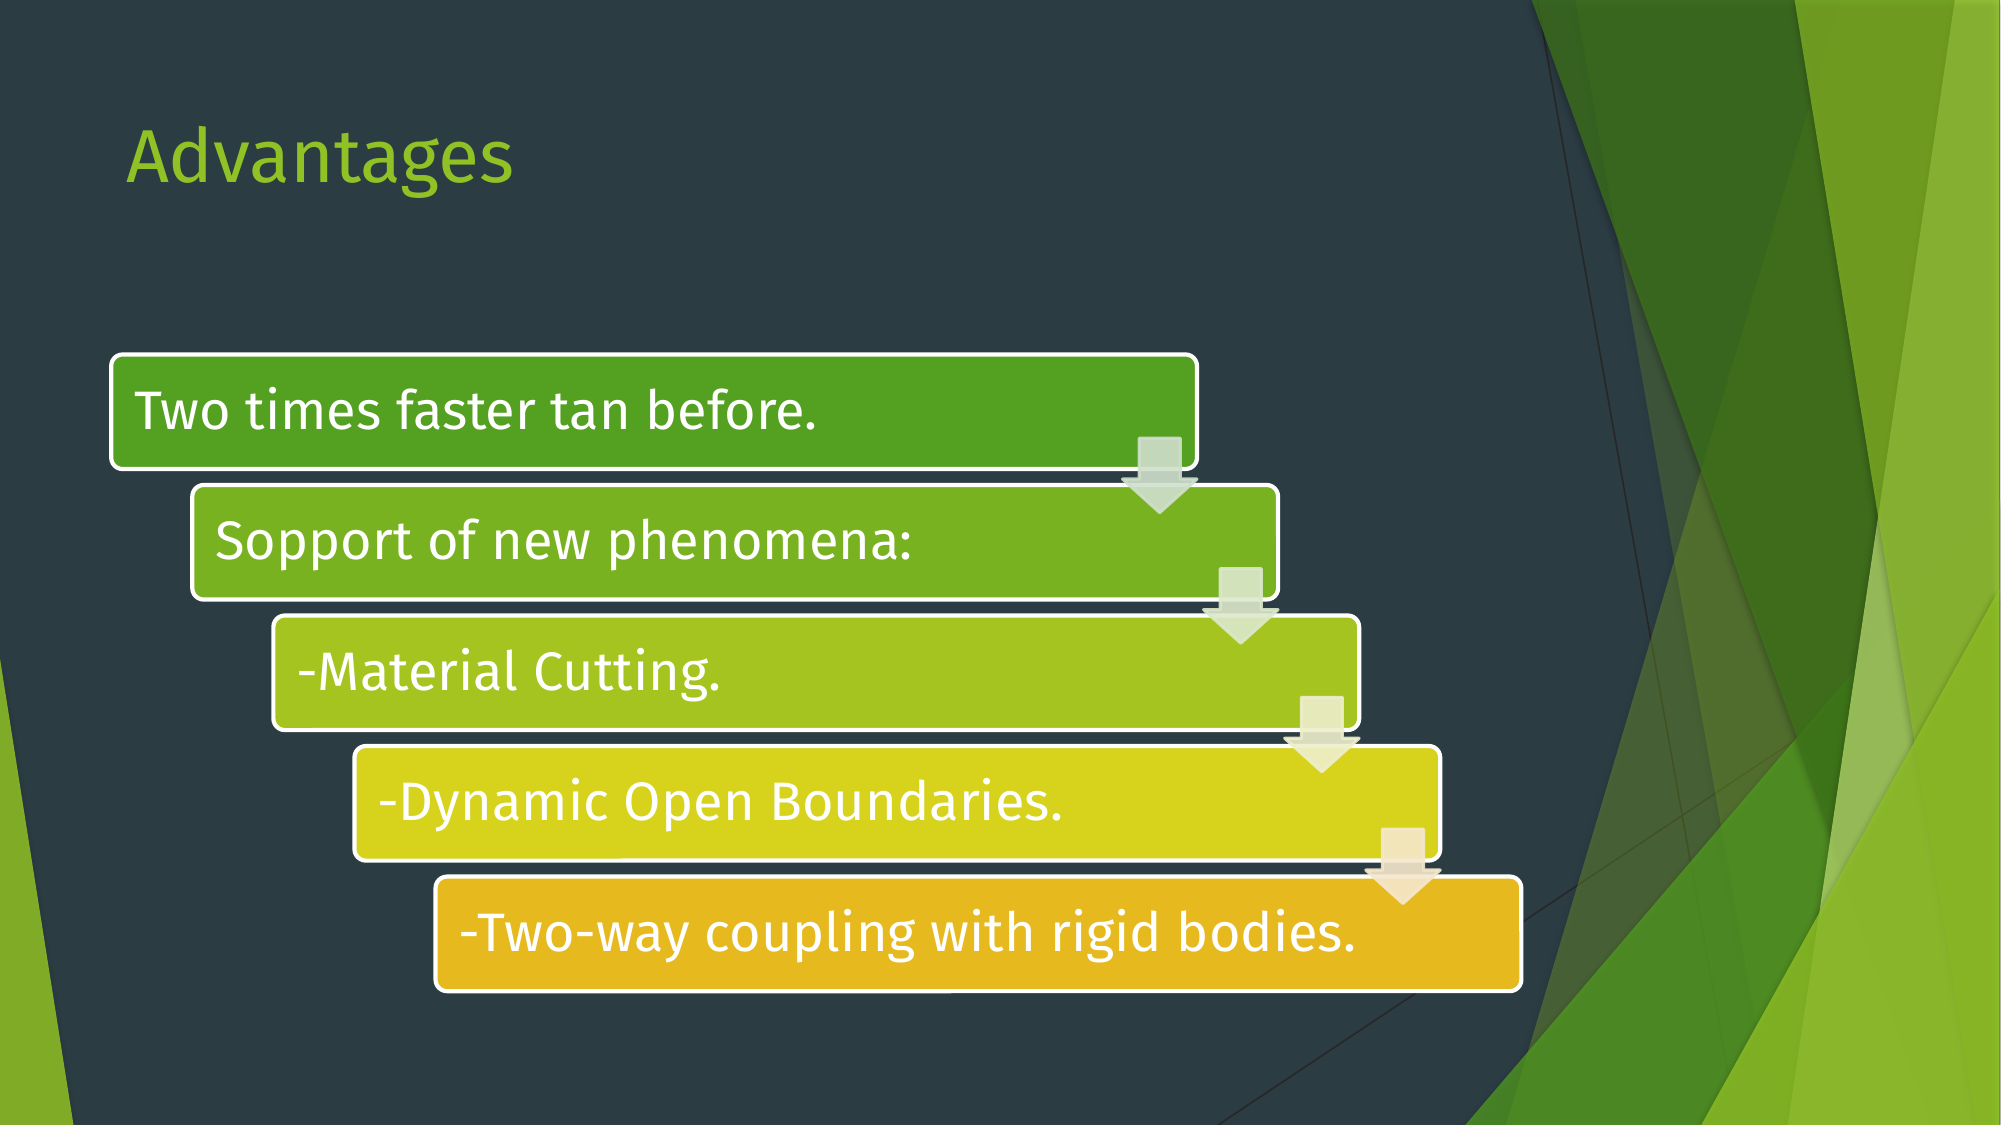

# Advantages
Two times faster tan before.
Sopport of new phenomena:
-Material Cutting.
-Dynamic Open Boundaries.
-Two-way coupling with rigid bodies.